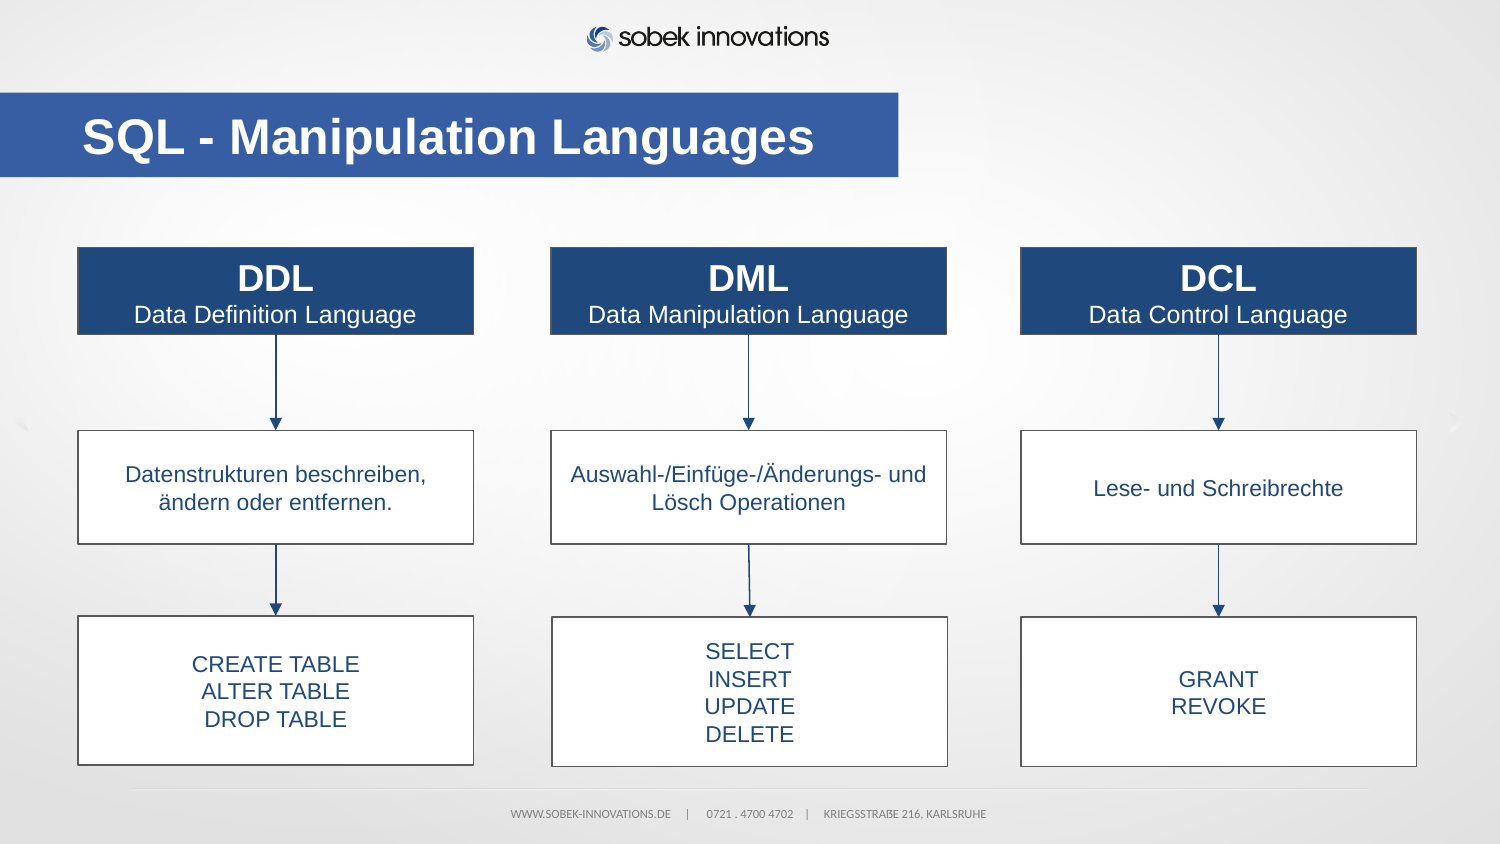

# SQL - Manipulation Languages
DDL
Data Definition Language
DML
Data Manipulation Language
DCL
Data Control Language
Datenstrukturen beschreiben, ändern oder entfernen.
Auswahl-/Einfüge-/Änderungs- und Lösch Operationen
Lese- und Schreibrechte
CREATE TABLE
ALTER TABLE
DROP TABLE
SELECT
INSERT
UPDATE
DELETE
GRANT
REVOKE